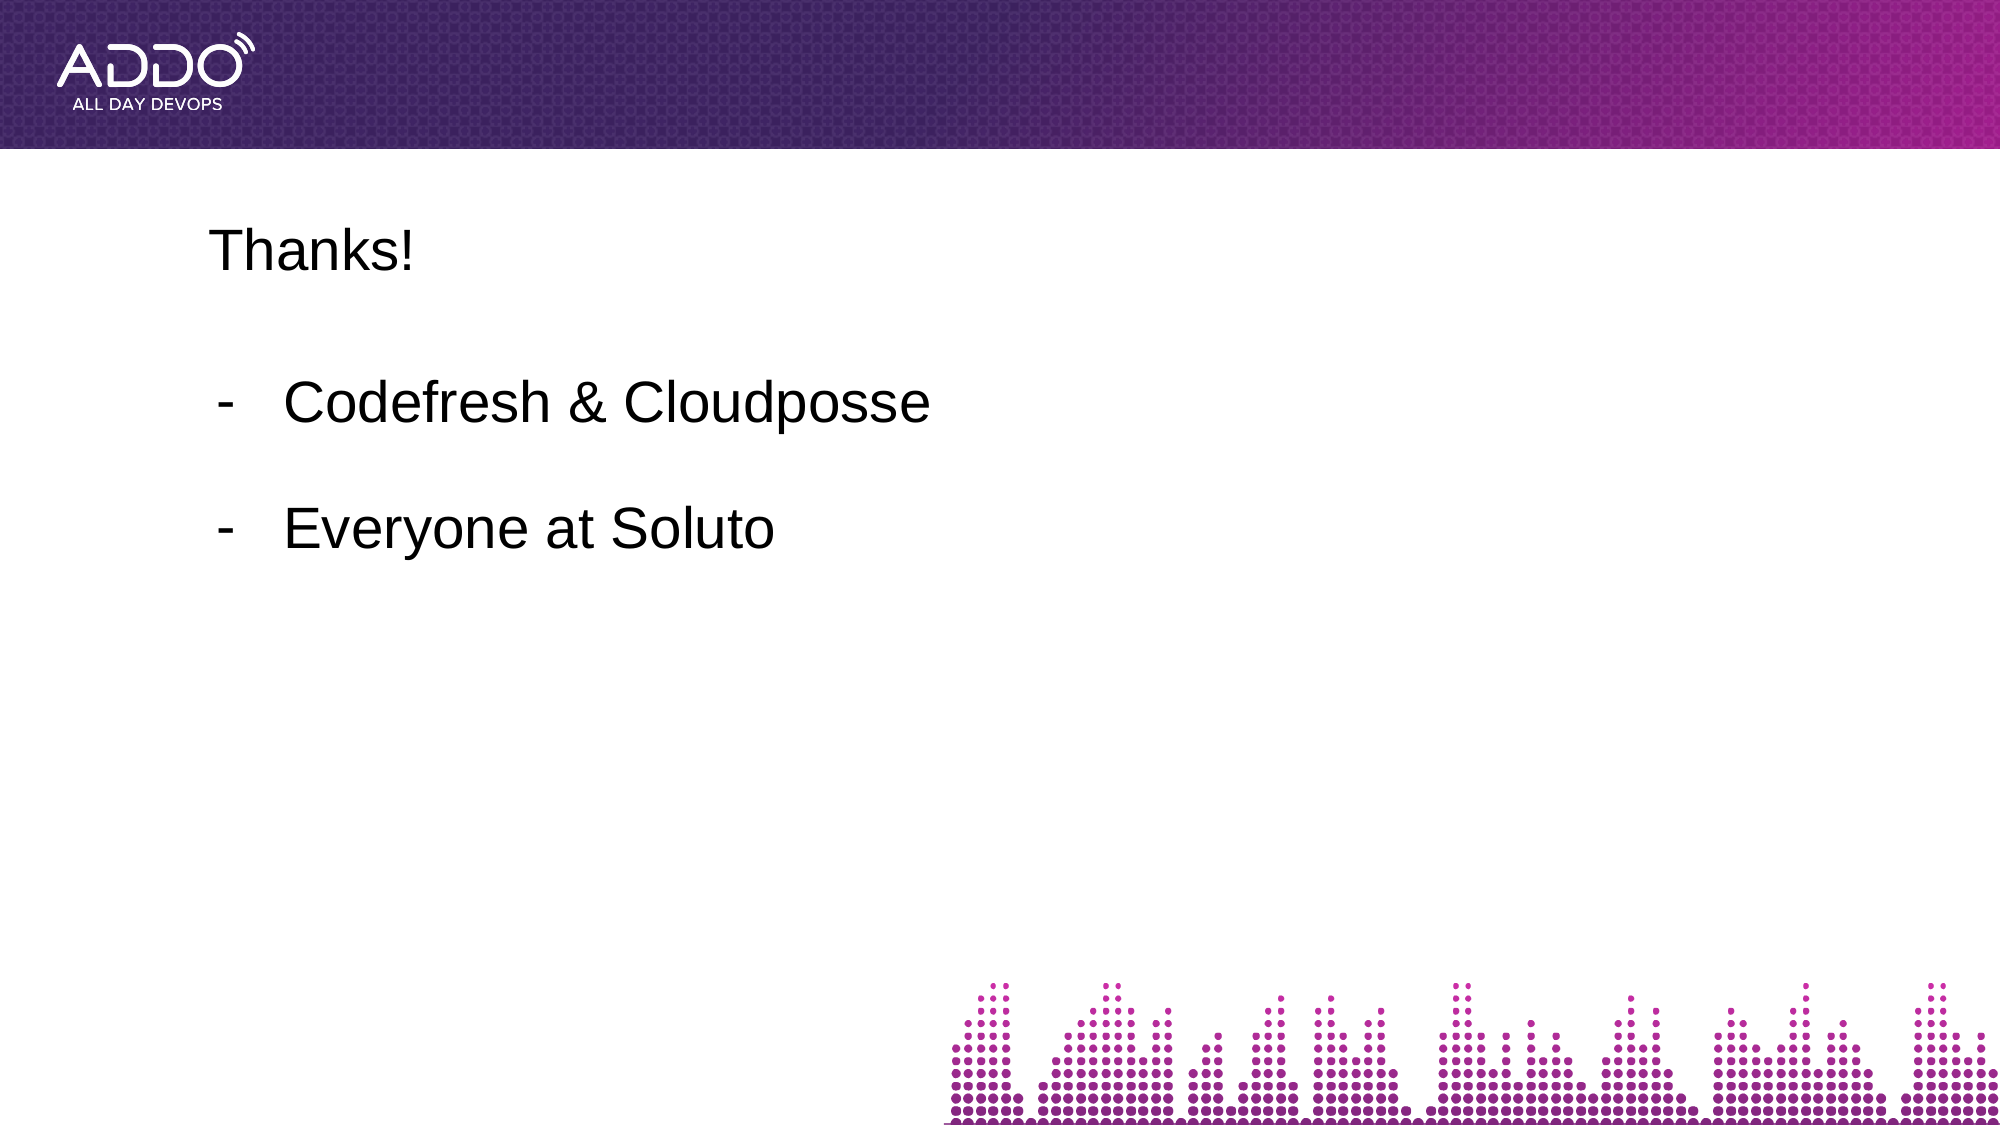

# Thanks!

Codefresh & Cloudposse

Everyone at Soluto